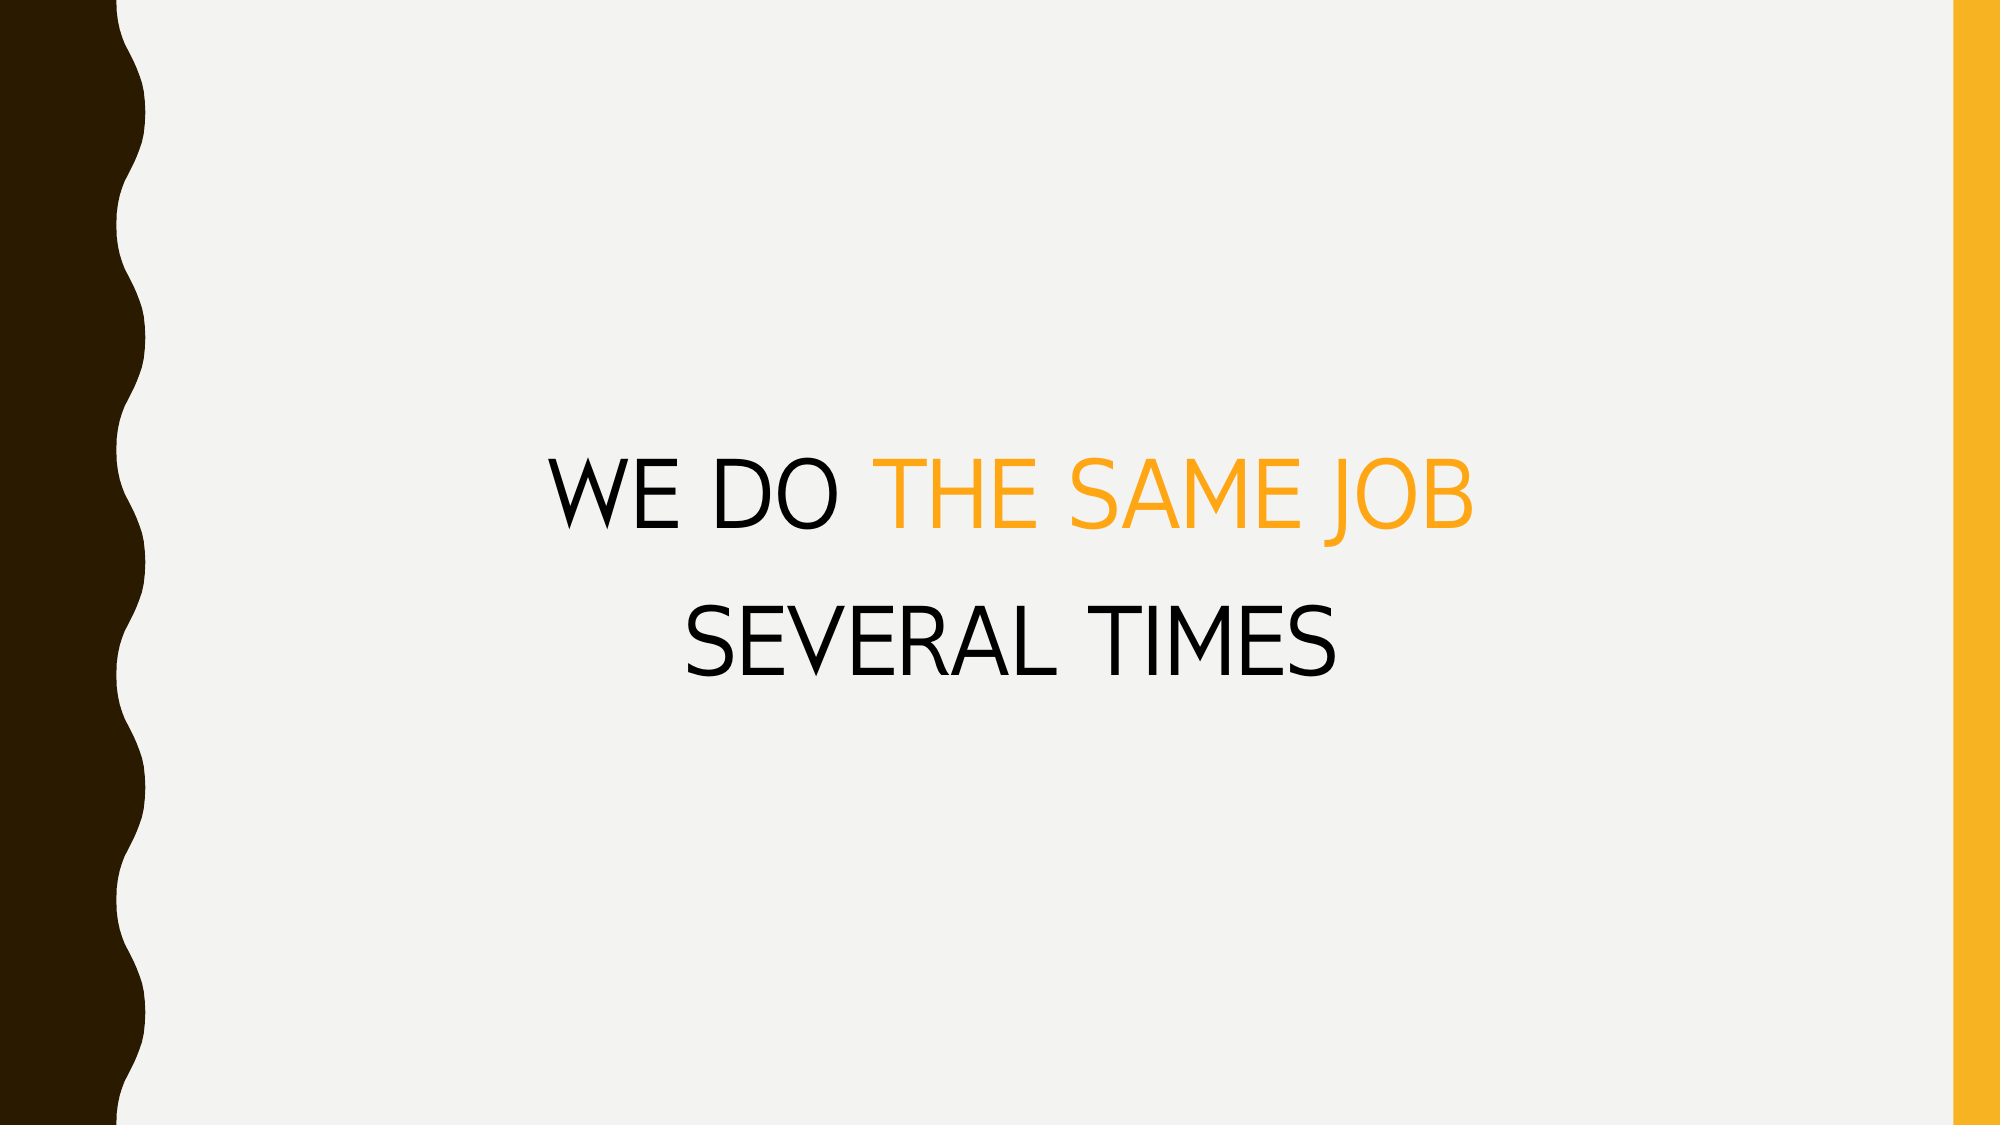

WE DO THE SAME JOB
SEVERAL TIMES